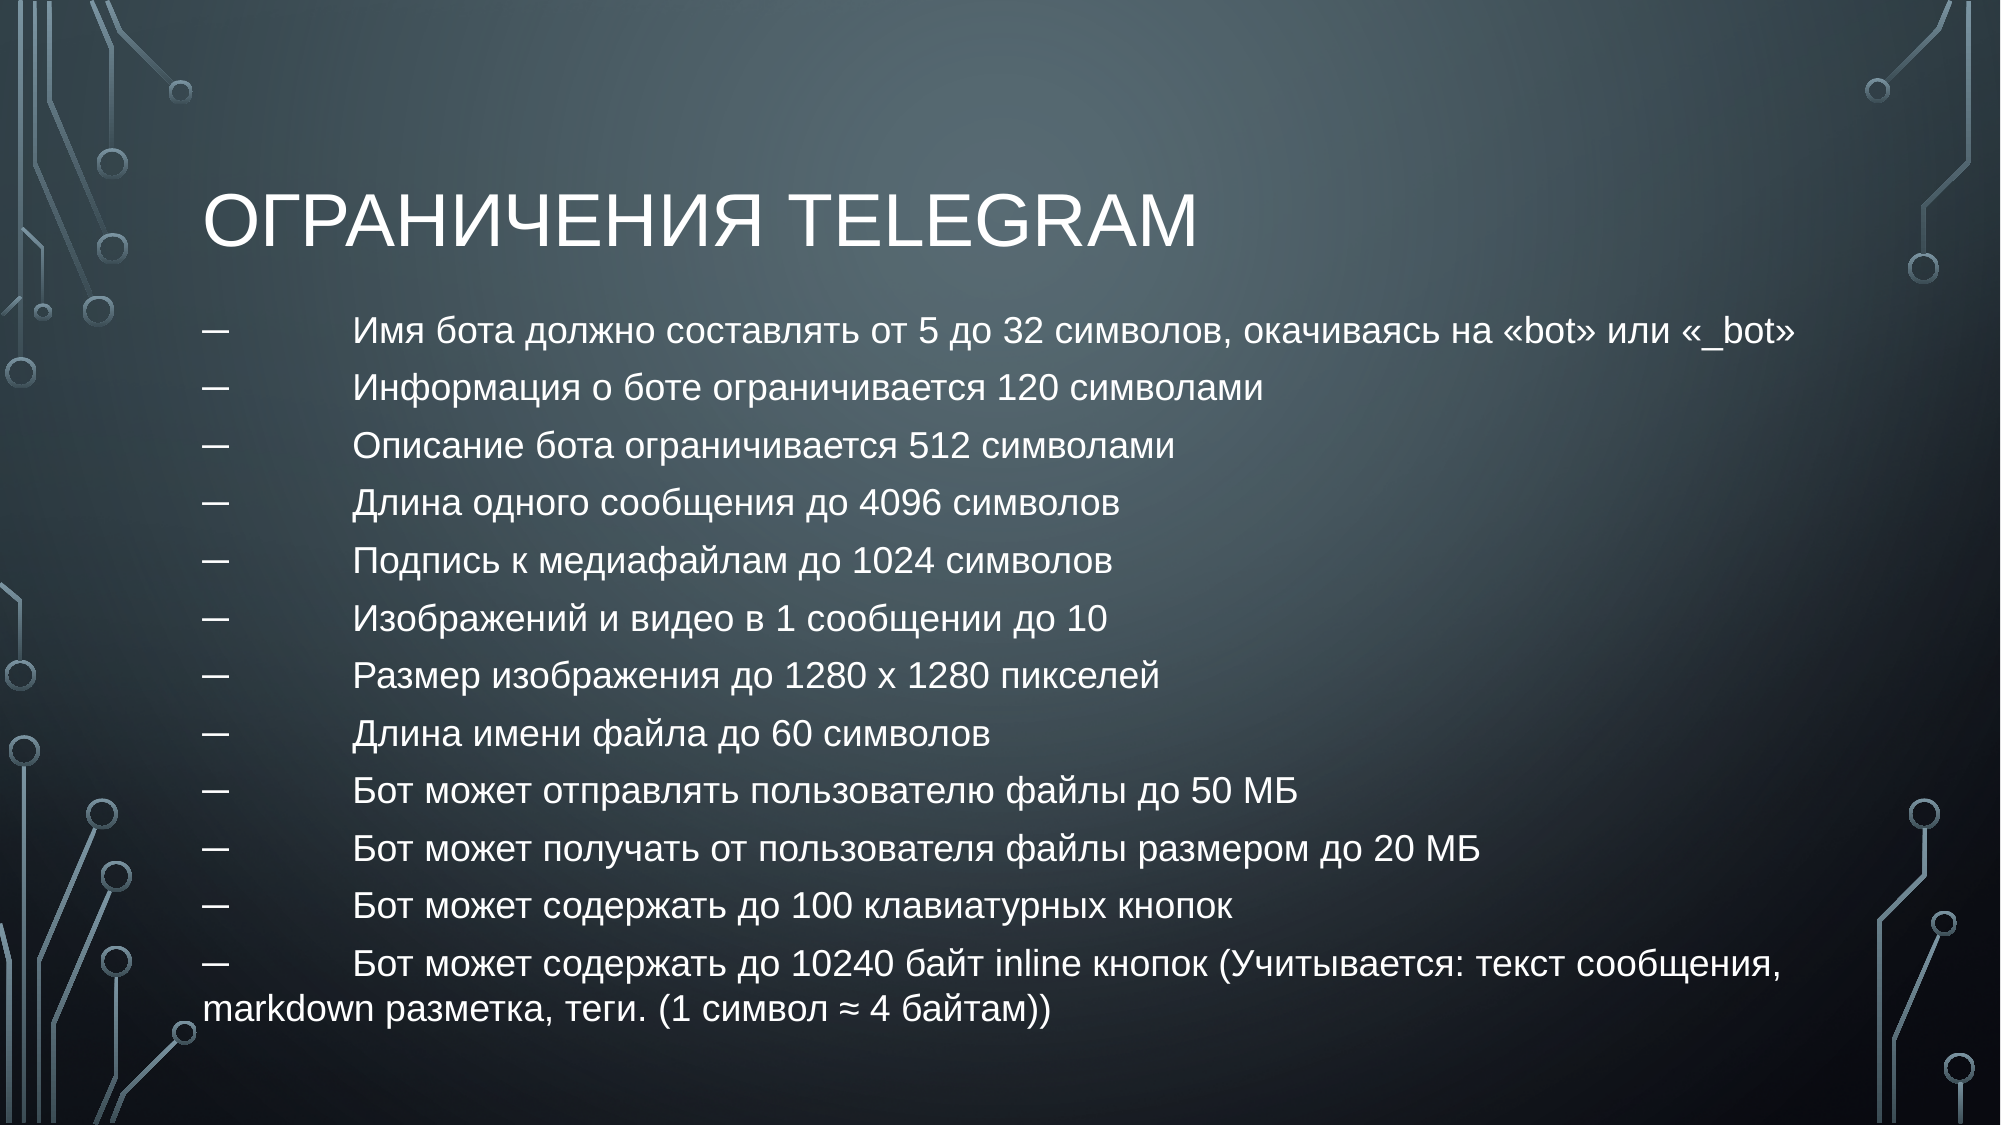

# Ограничения Telegram
─	Имя бота должно составлять от 5 до 32 символов, окачиваясь на «bot» или «_bot»
─	Информация о боте ограничивается 120 символами
─	Описание бота ограничивается 512 символами
─	Длина одного сообщения до 4096 символов
─	Подпись к медиафайлам до 1024 символов
─	Изображений и видео в 1 сообщении до 10
─	Размер изображения до 1280 x 1280 пикселей
─	Длина имени файла до 60 символов
─	Бот может отправлять пользователю файлы до 50 МБ
─	Бот может получать от пользователя файлы размером до 20 МБ
─	Бот может содержать до 100 клавиатурных кнопок
─	Бот может содержать до 10240 байт inline кнопок (Учитывается: текст сообщения, markdown разметка, теги. (1 символ ≈ 4 байтам))